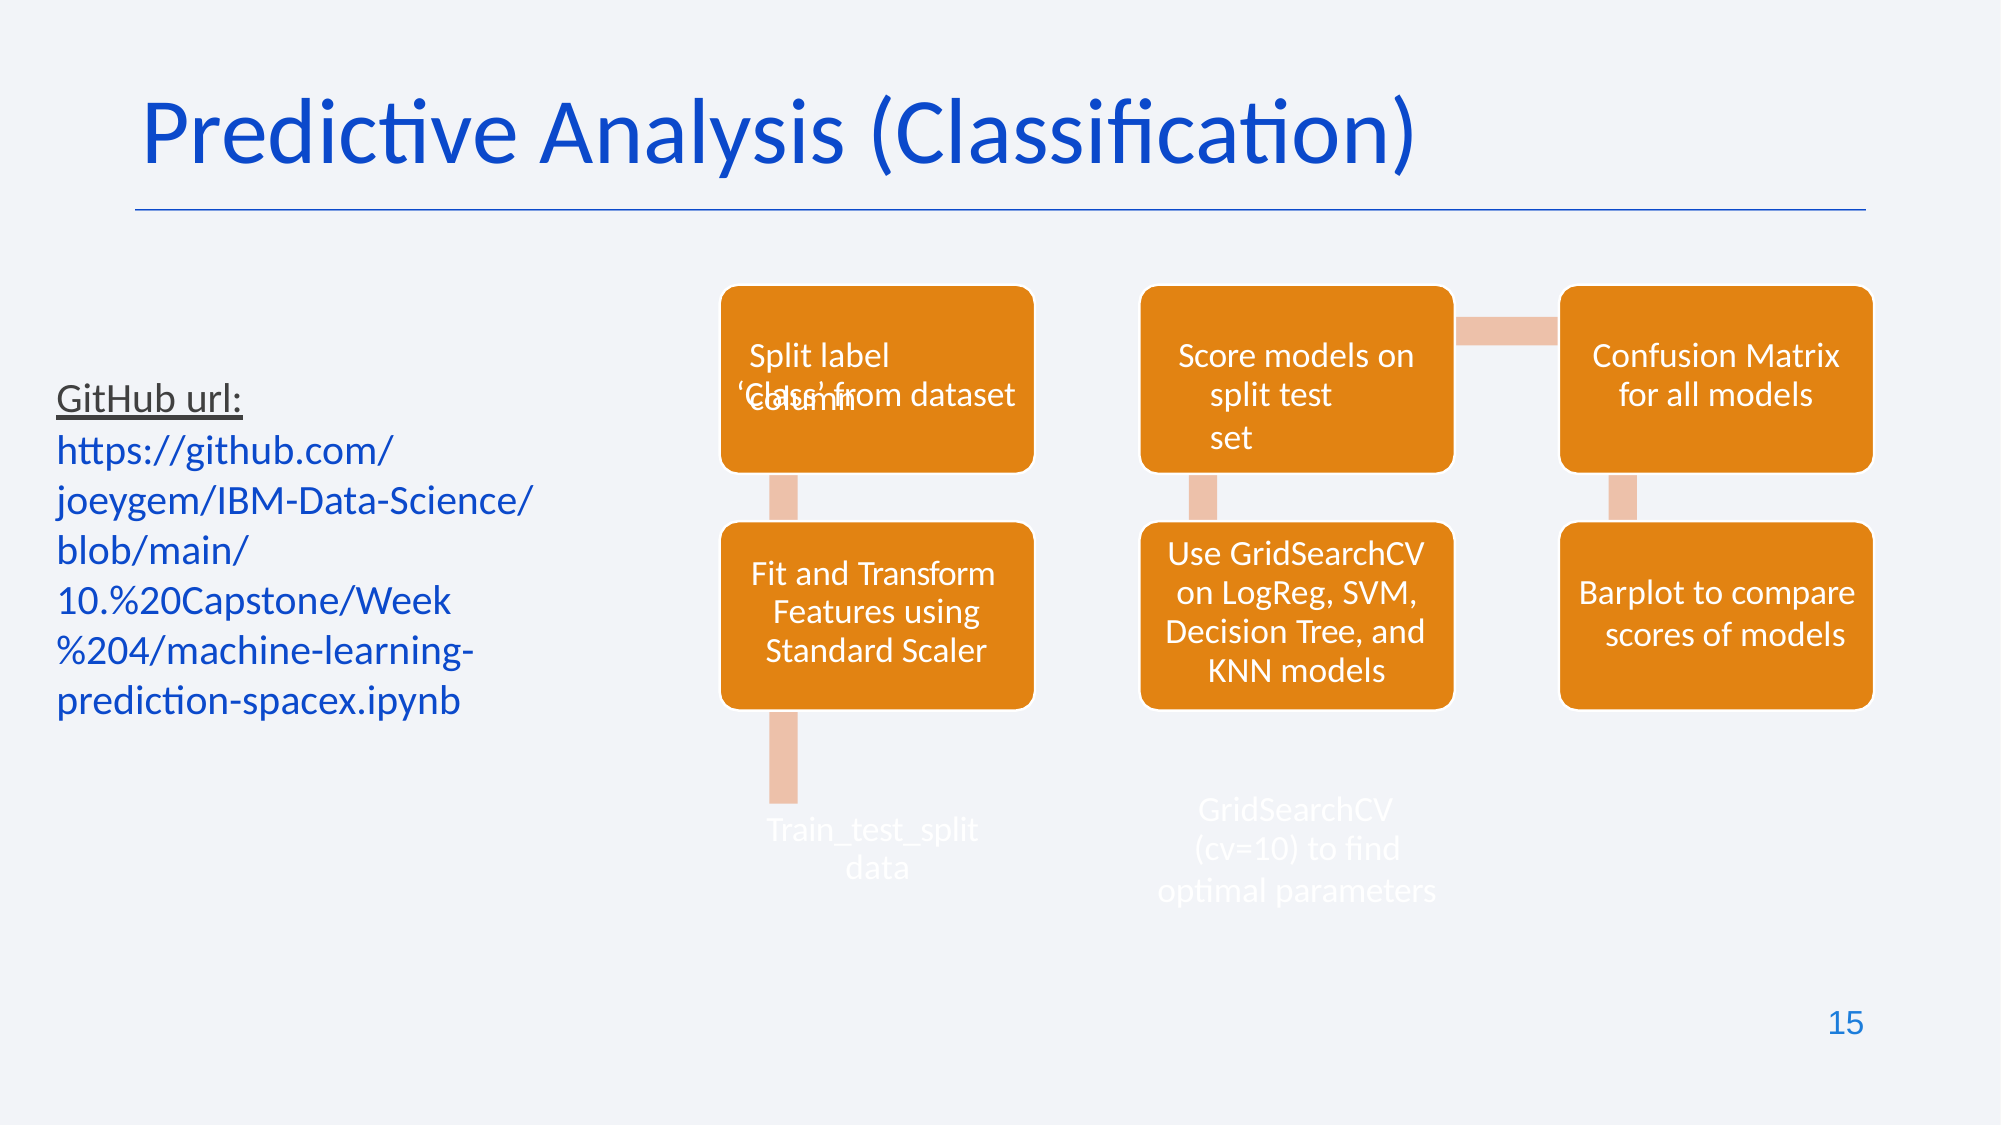

Predictive Analysis (Classification)

Split label column
Score models on
Confusion Matrix

GitHub url:
https://github.com/joeygem/IBM-Data-Science/blob/main/10.%20Capstone/Week%204/machine-learning-prediction-spacex.ipynb
‘Class’ from dataset
split test set
for all models

Use GridSearchCV
Fit and Transform
Barplot to compare  scores of models
on LogReg, SVM,
Features using
Decision Tree, and
Standard Scaler
KNN models
GridSearchCV
Train_test_split
(cv=10) to find  optimal parameters
data
15